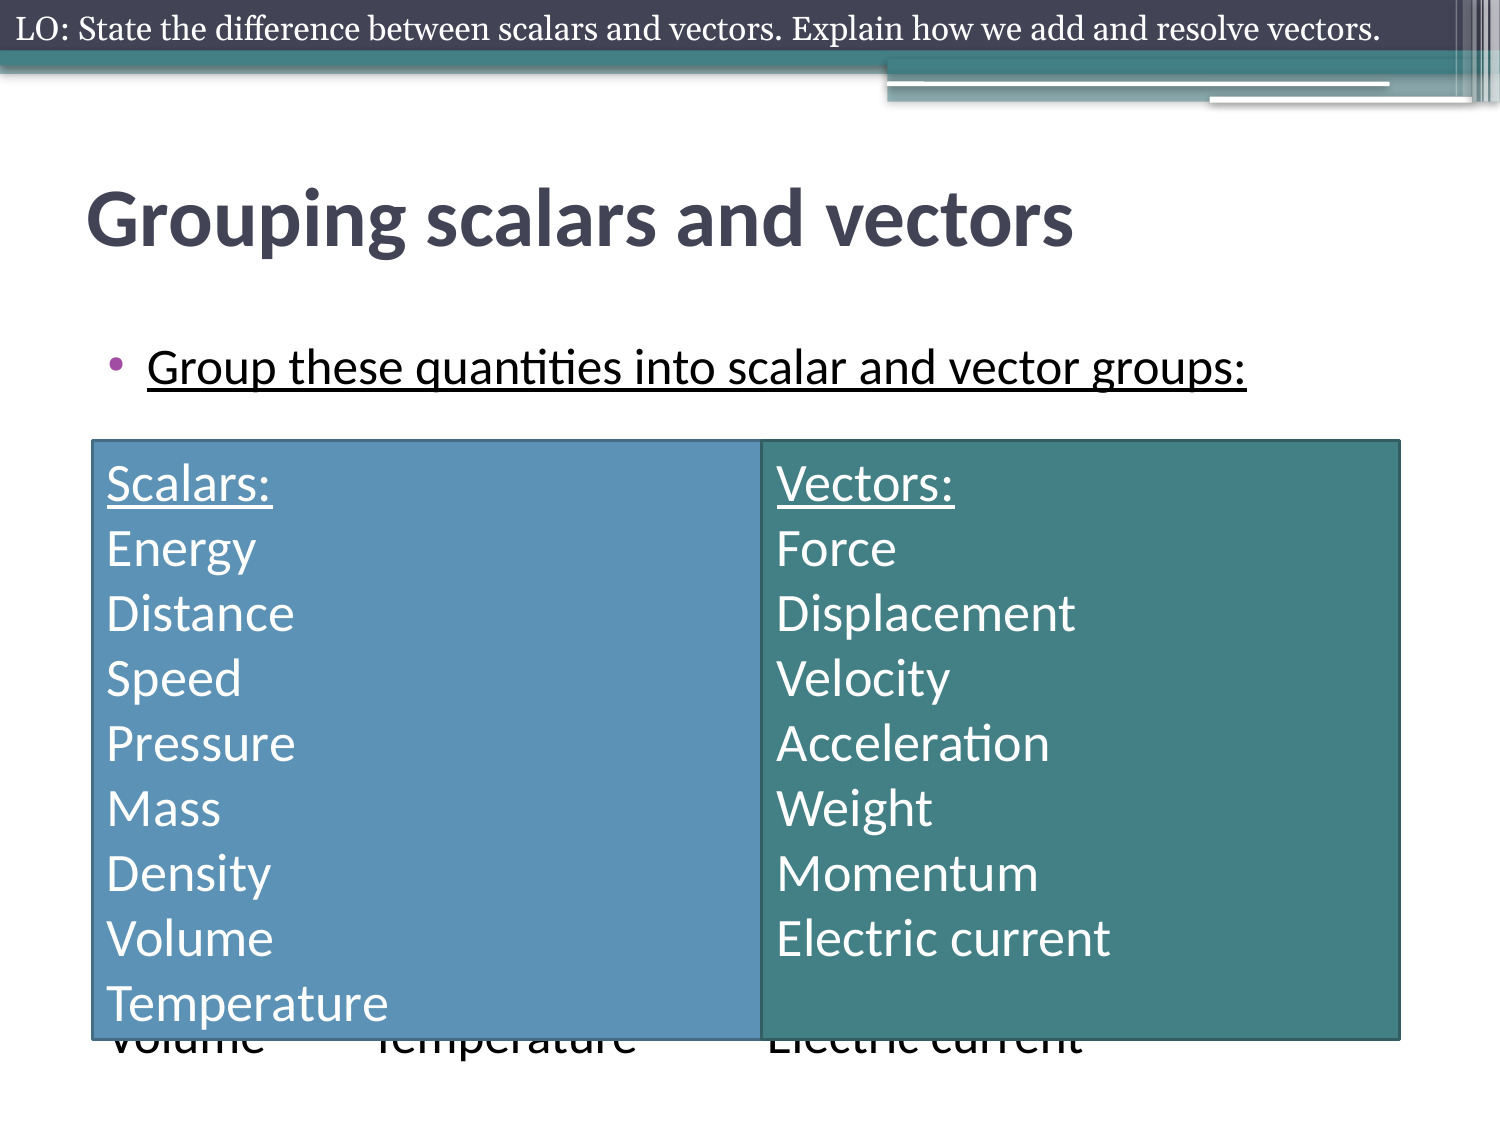

LO: State the difference between scalars and vectors. Explain how we add and resolve vectors.
# Grouping scalars and vectors
Group these quantities into scalar and vector groups:

Energy		Distance		Force

	Displacement		Speed		Velocity

Acceleration		Pressure		Mass

	Weight		Density	Momentum

Volume		Temperature		Electric current
Scalars:
Energy
Distance
Speed
Pressure
Mass
Density
Volume
Temperature
Vectors:
Force
Displacement
Velocity
Acceleration
Weight
Momentum
Electric current